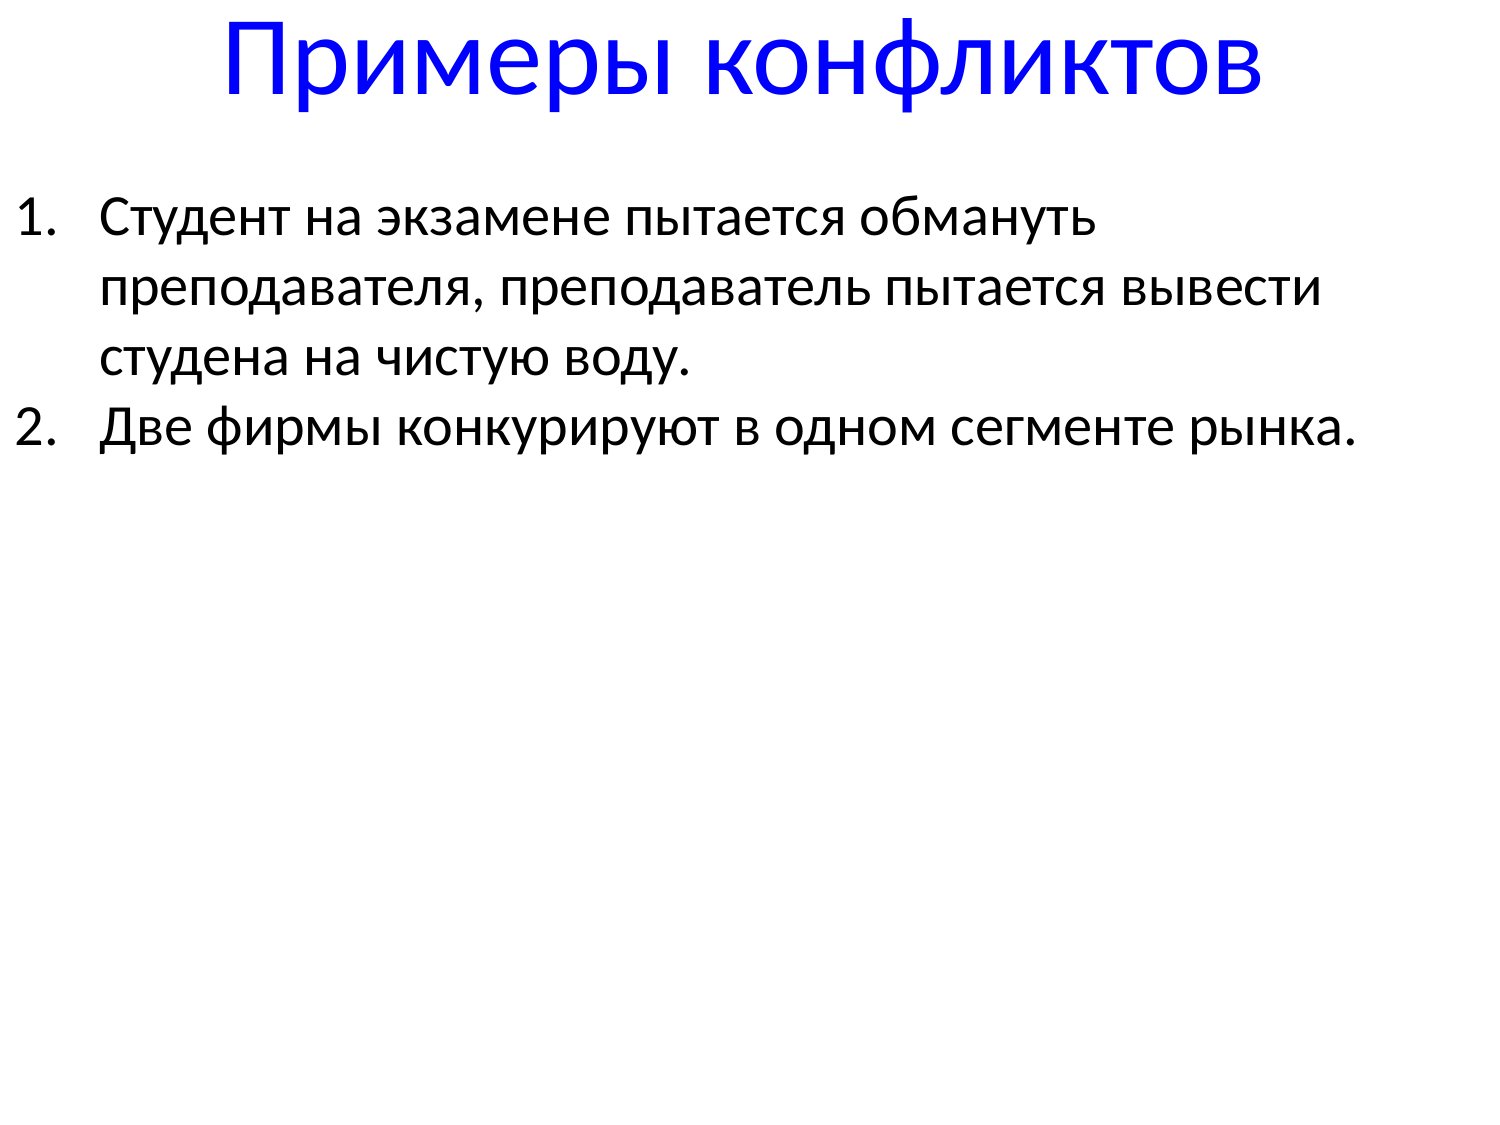

# Примеры конфликтов
Студент на экзамене пытается обмануть преподавателя, преподаватель пытается вывести студена на чистую воду.
Две фирмы конкурируют в одном сегменте рынка.